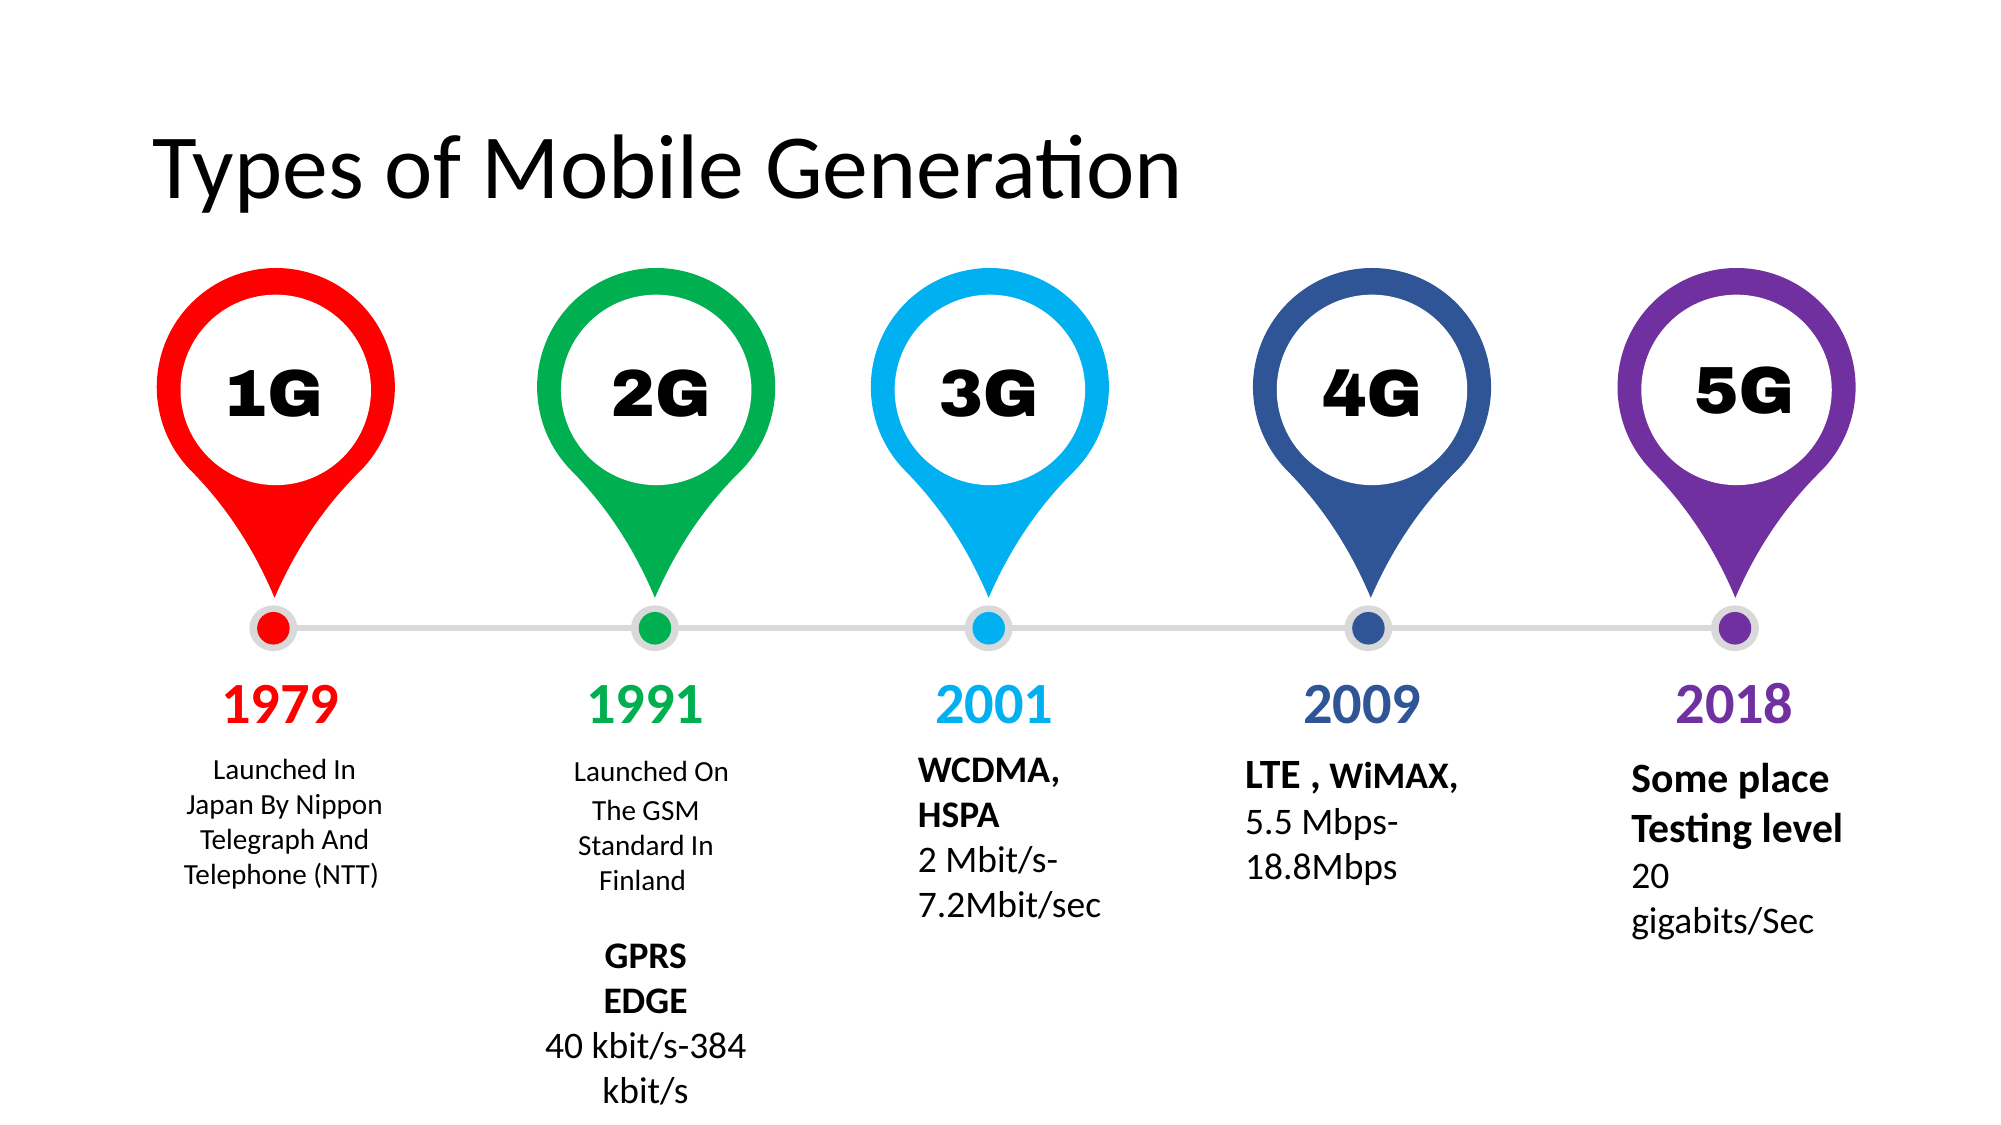

# Types of Mobile Generation

1G

2G

3G

4G

5G

1979
1991
2001
2009
2018
 Launched On The GSM Standard In Finland

GPRS
EDGE
40 kbit/s-384 kbit/s

WCDMA, HSPA
2 Mbit/s-7.2Mbit/sec
LTE , WiMAX,
5.5 Mbps-
18.8Mbps
Launched In Japan By Nippon Telegraph And Telephone (NTT)
Some place Testing level
20 gigabits/Sec